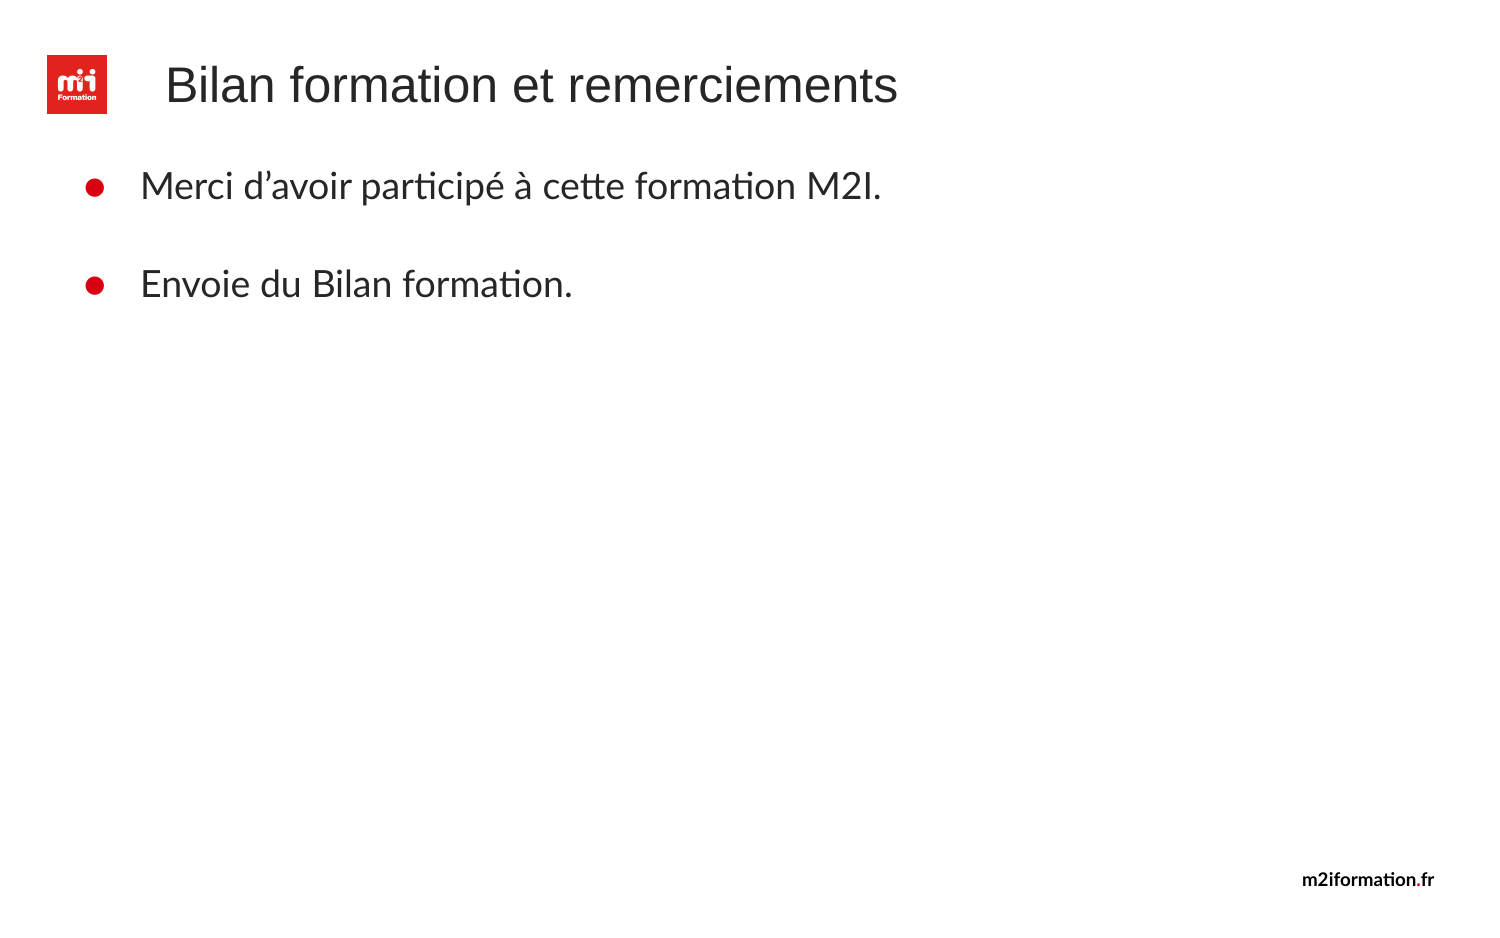

# Bilan formation et remerciements
Merci d’avoir participé à cette formation M2I.

Envoie du Bilan formation.